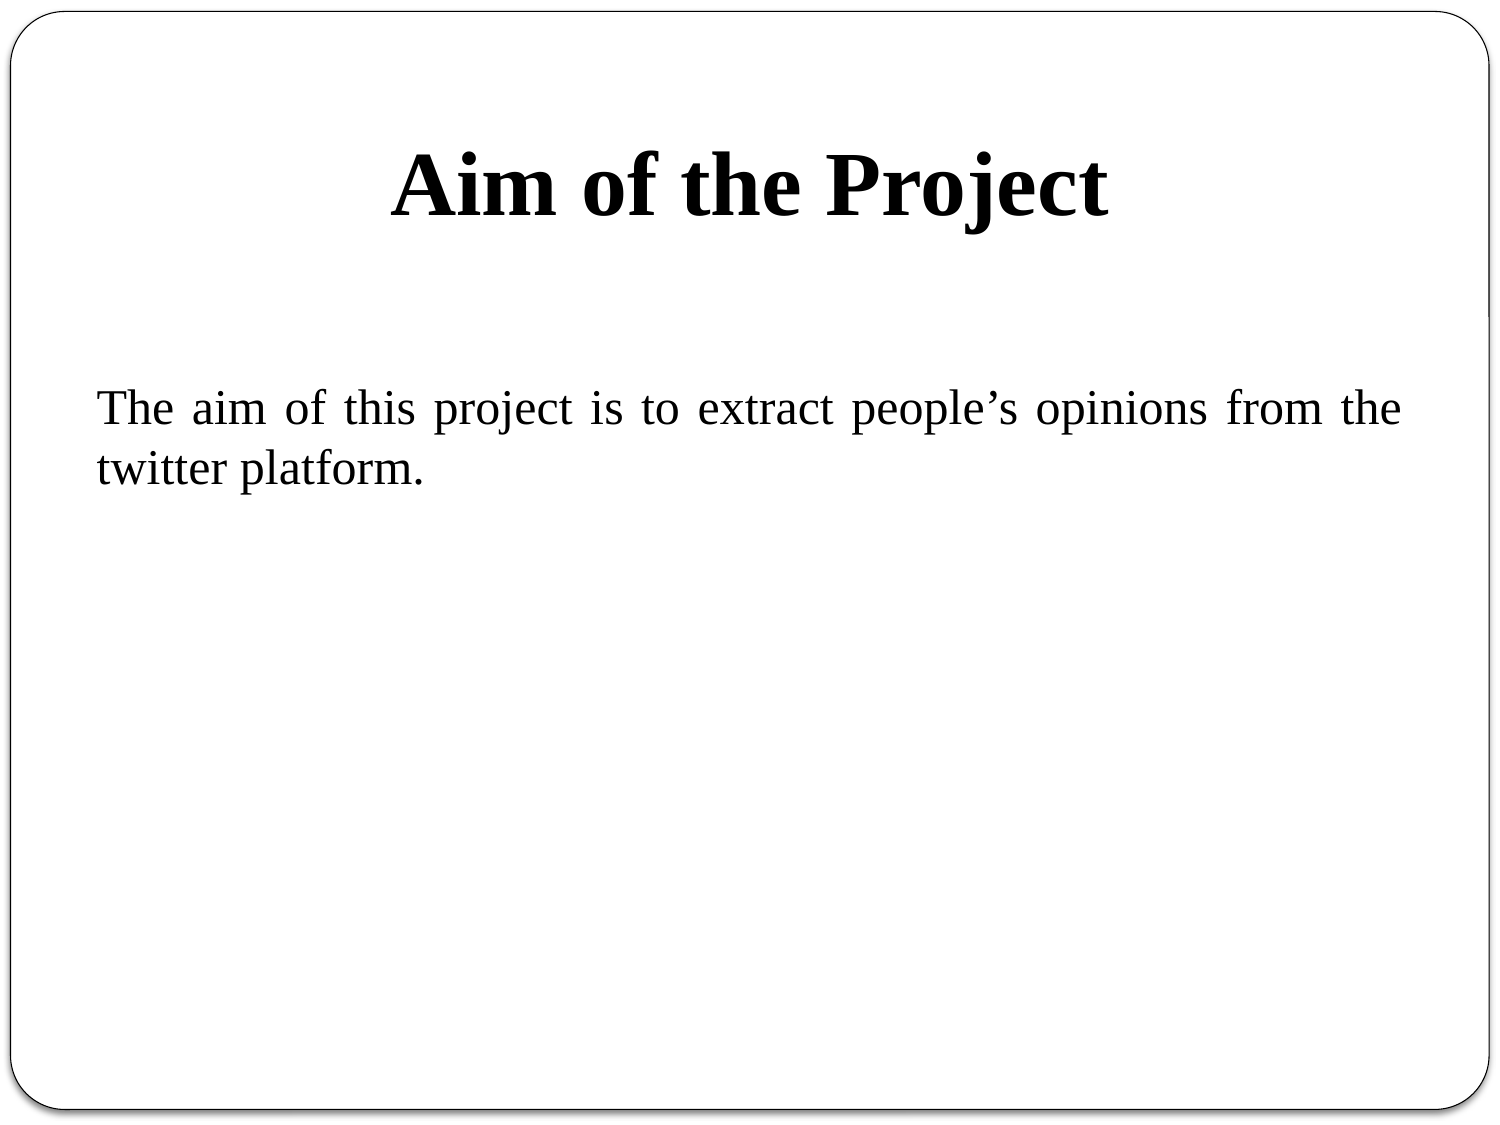

# Aim of the Project
The aim of this project is to extract people’s opinions from the twitter platform.